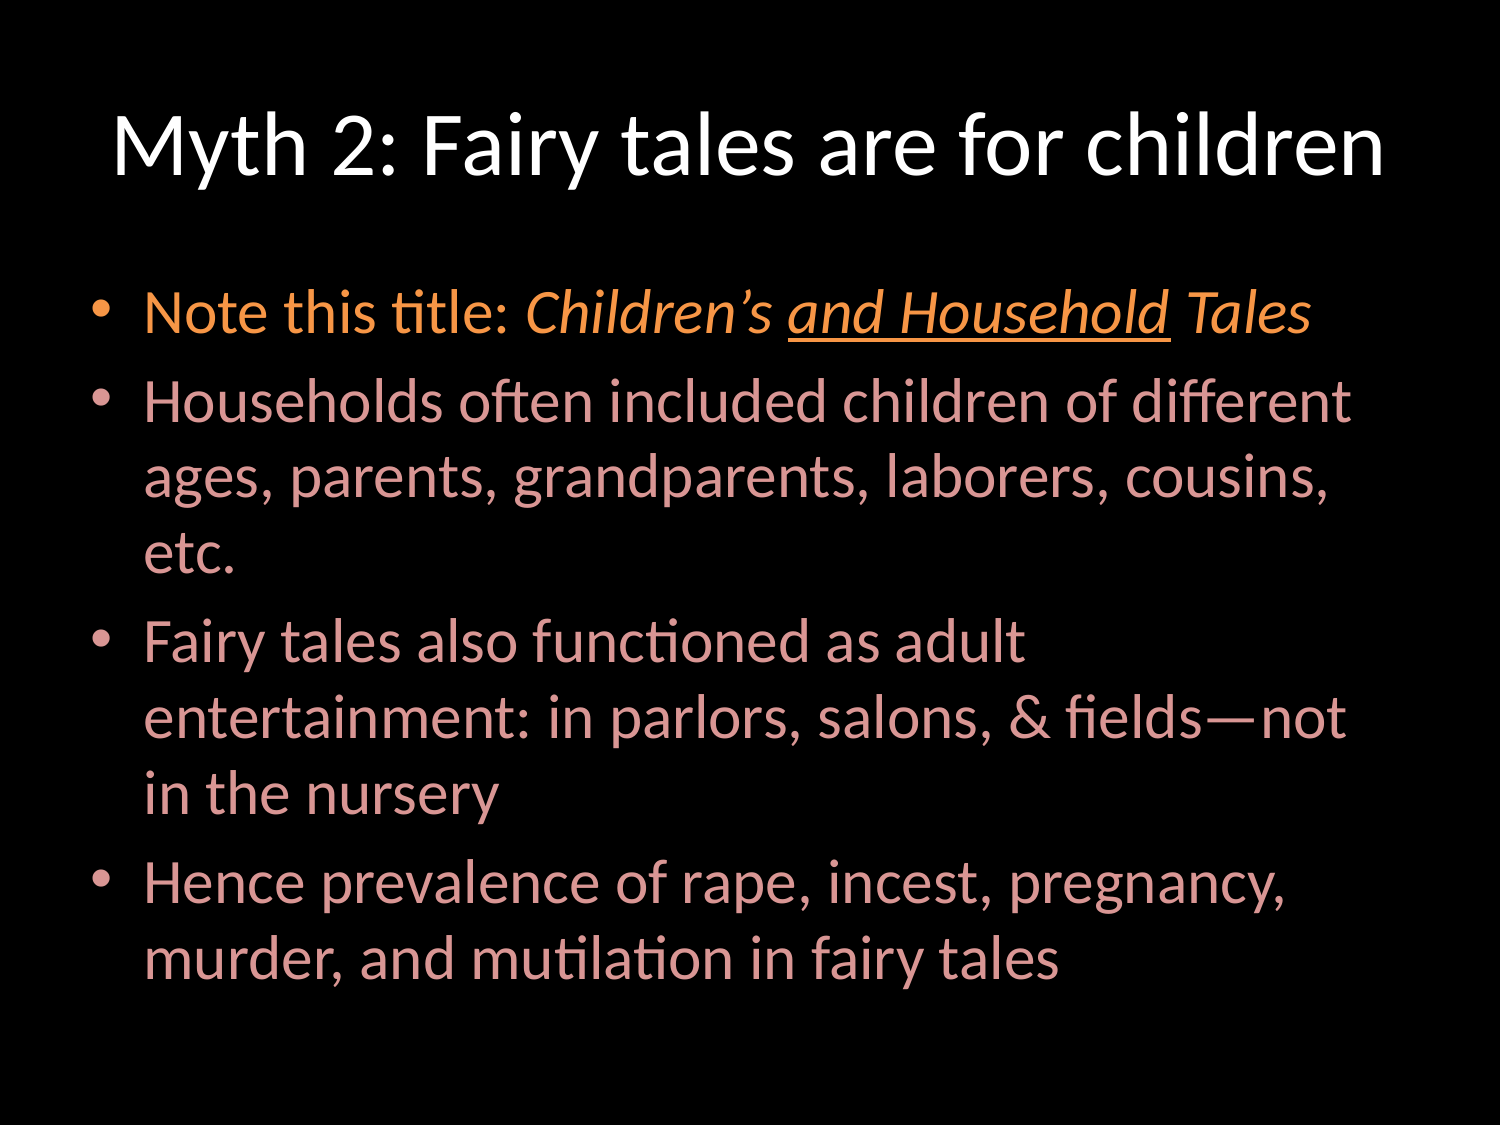

# Myth 2: Fairy tales are for children
Note this title: Children’s and Household Tales
Households often included children of different ages, parents, grandparents, laborers, cousins, etc.
Fairy tales also functioned as adult entertainment: in parlors, salons, & fields—not in the nursery
Hence prevalence of rape, incest, pregnancy, murder, and mutilation in fairy tales